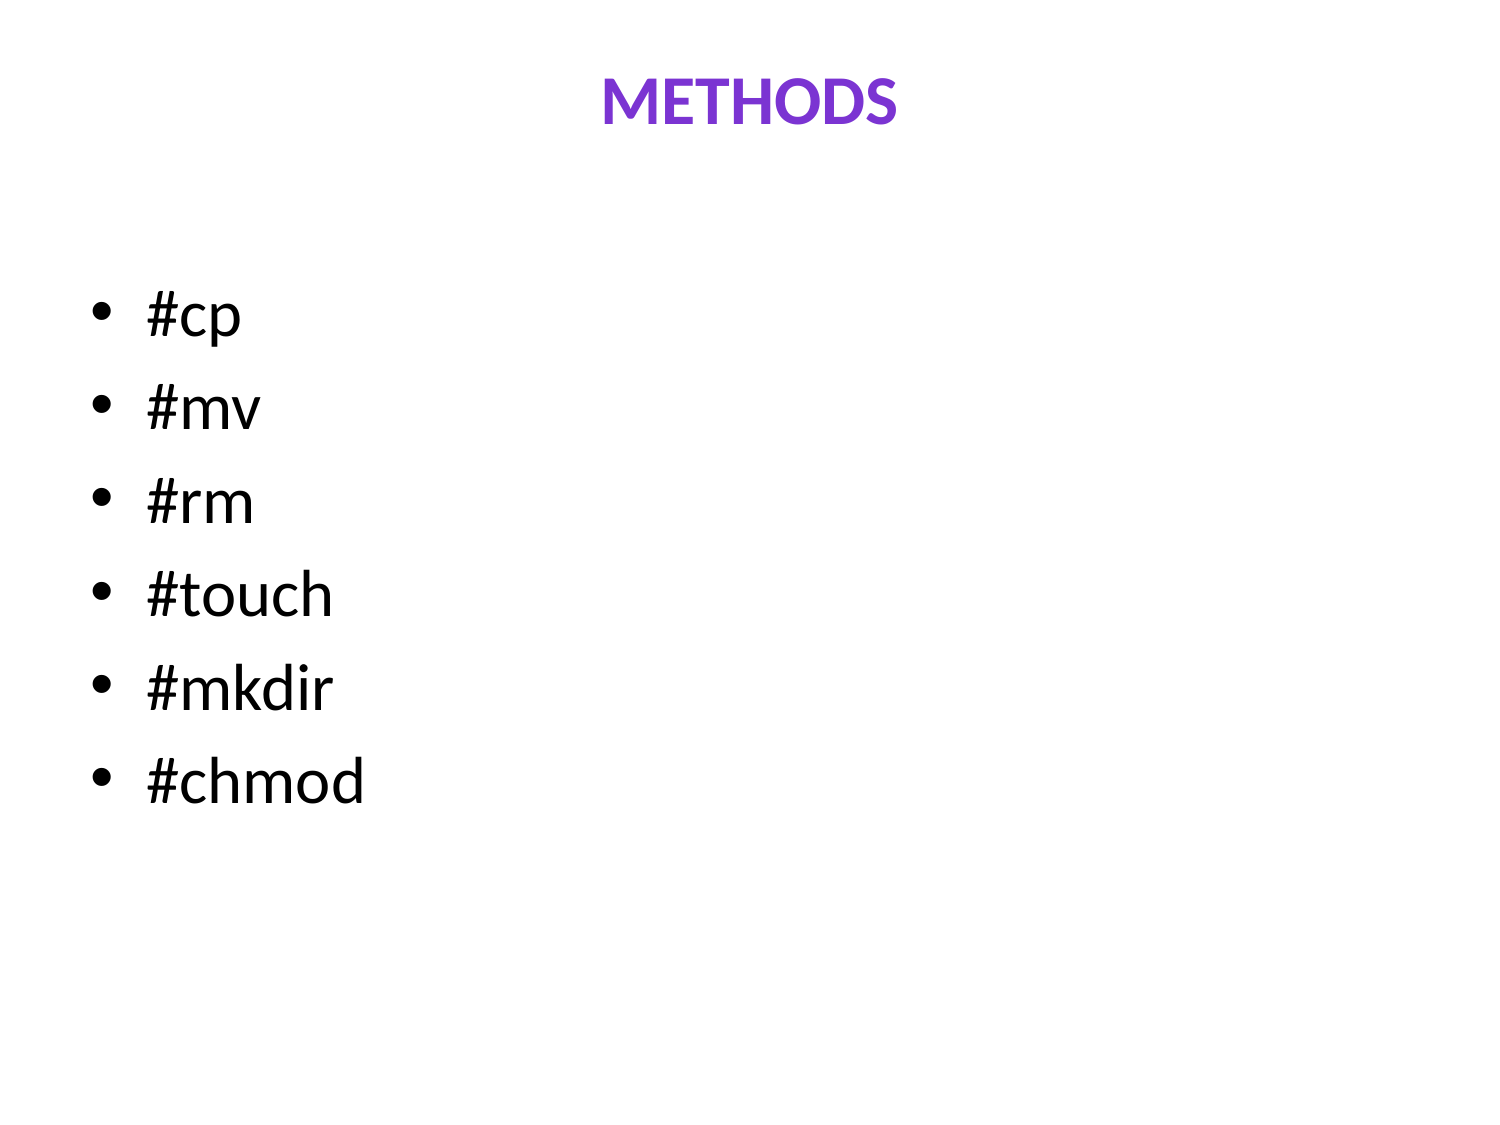

# Methods
#cp
#mv
#rm
#touch
#mkdir
#chmod